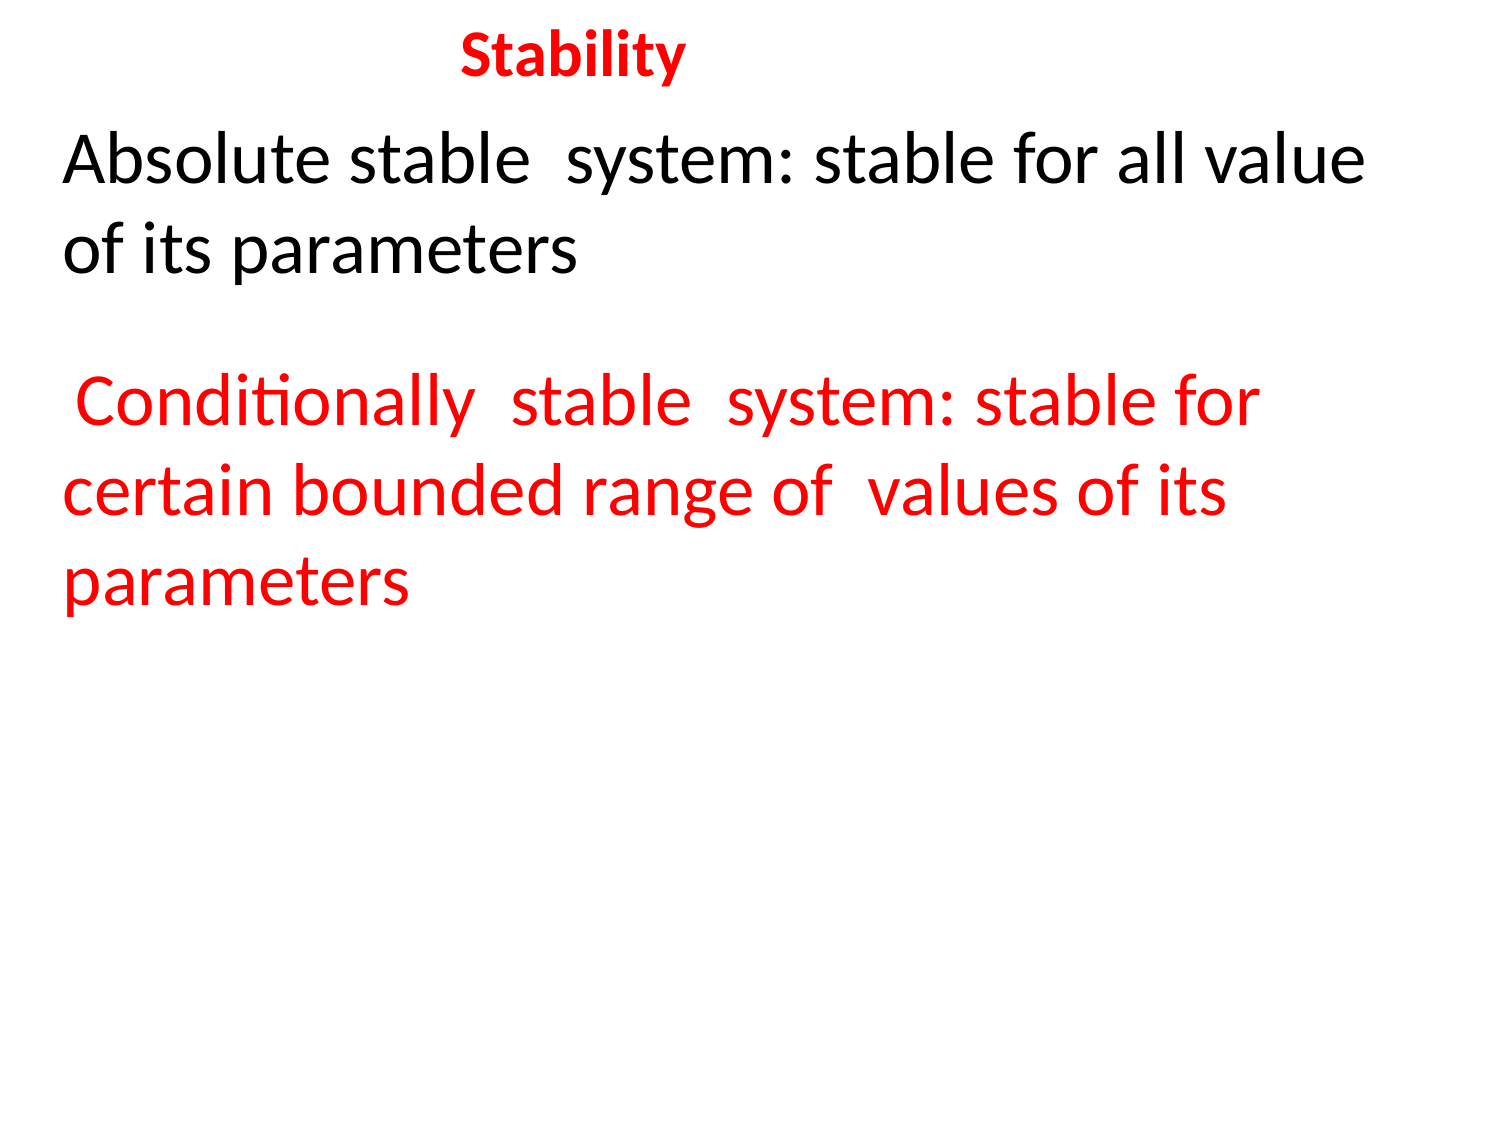

# Stability
Absolute stable  system: stable for all value of its parameters
 Conditionally  stable  system: stable for  certain bounded range of  values of its parameters